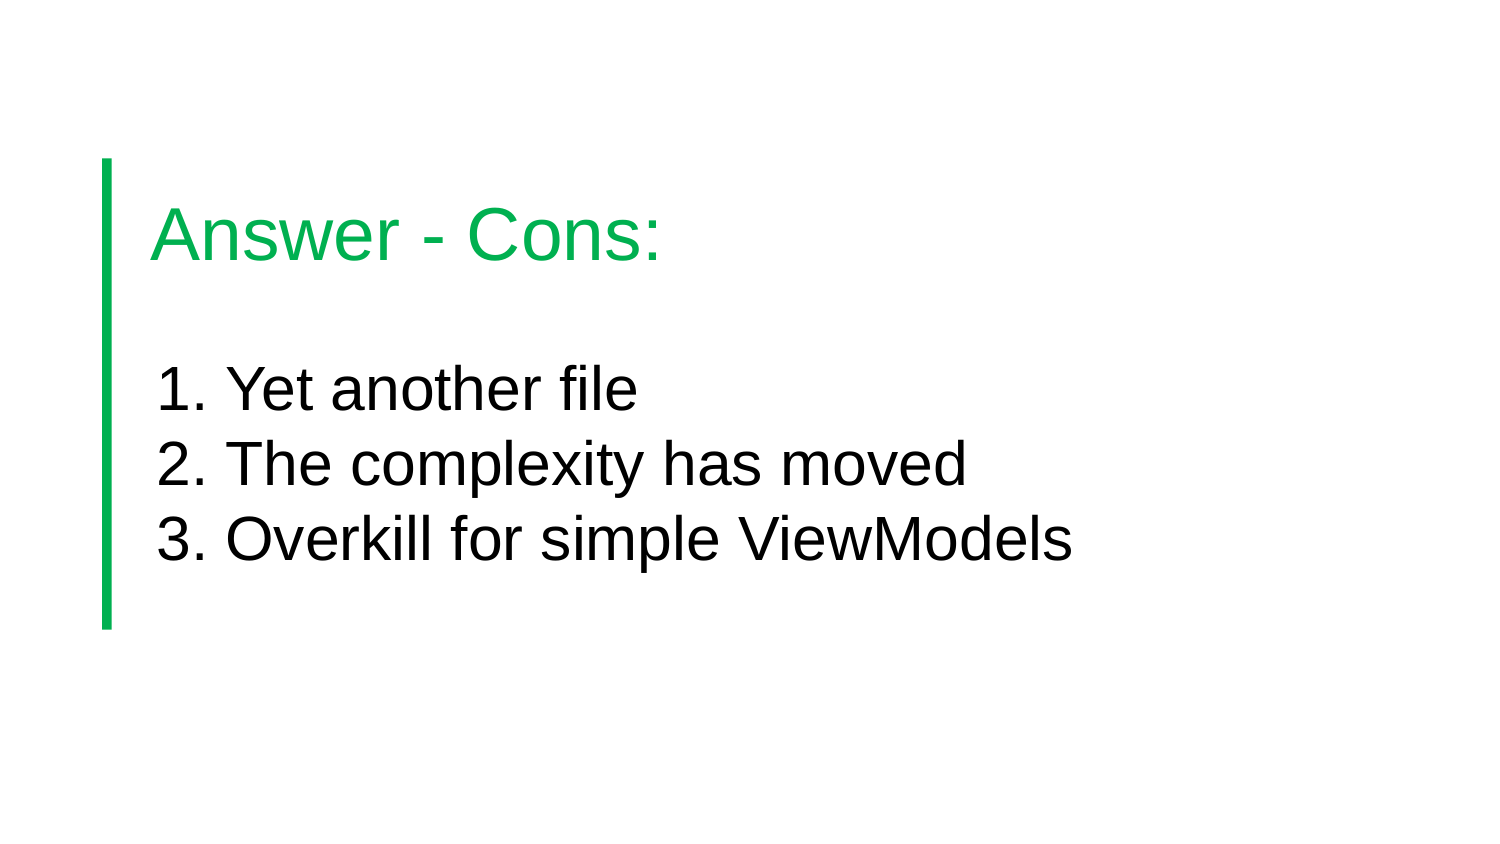

Answer - Cons:
Yet another file
The complexity has moved
Overkill for simple ViewModels